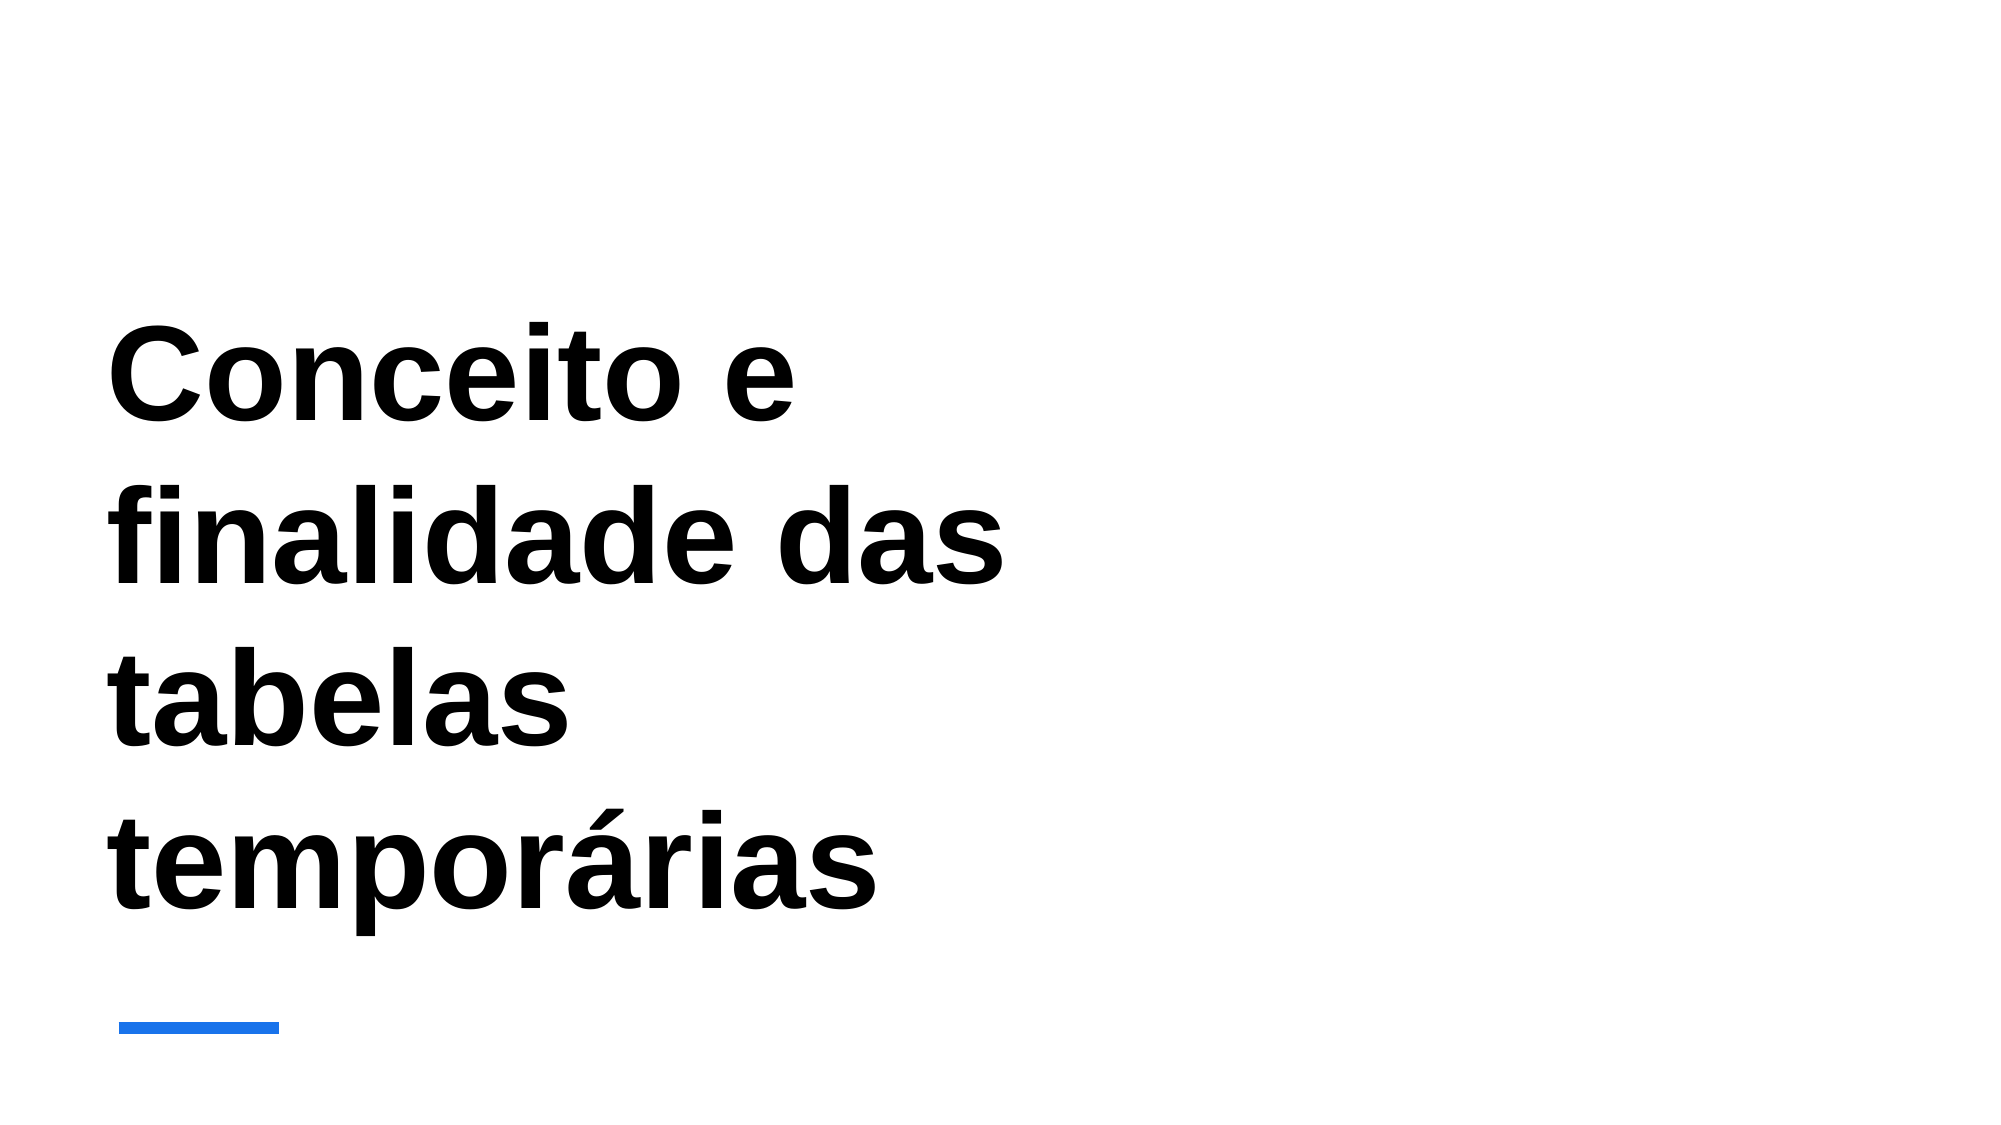

# Conceito e finalidade das tabelas temporárias